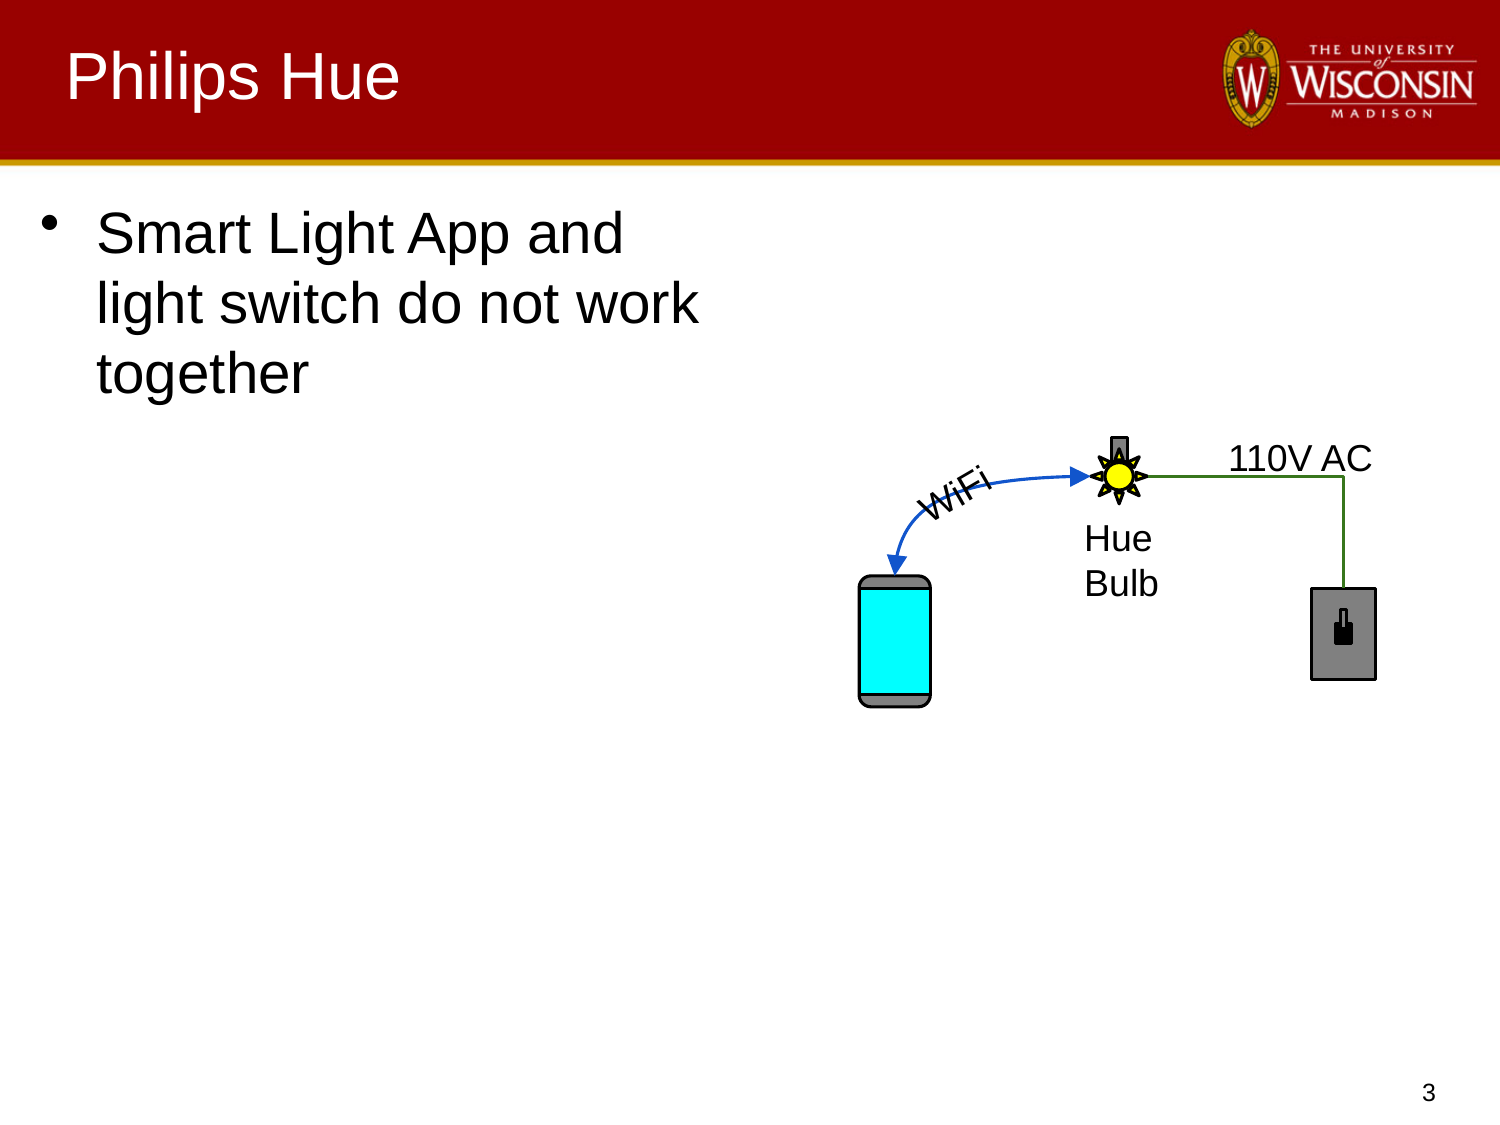

# Philips Hue
Smart Light App and light switch do not work together
110V AC

WiFi

Hue Bulb